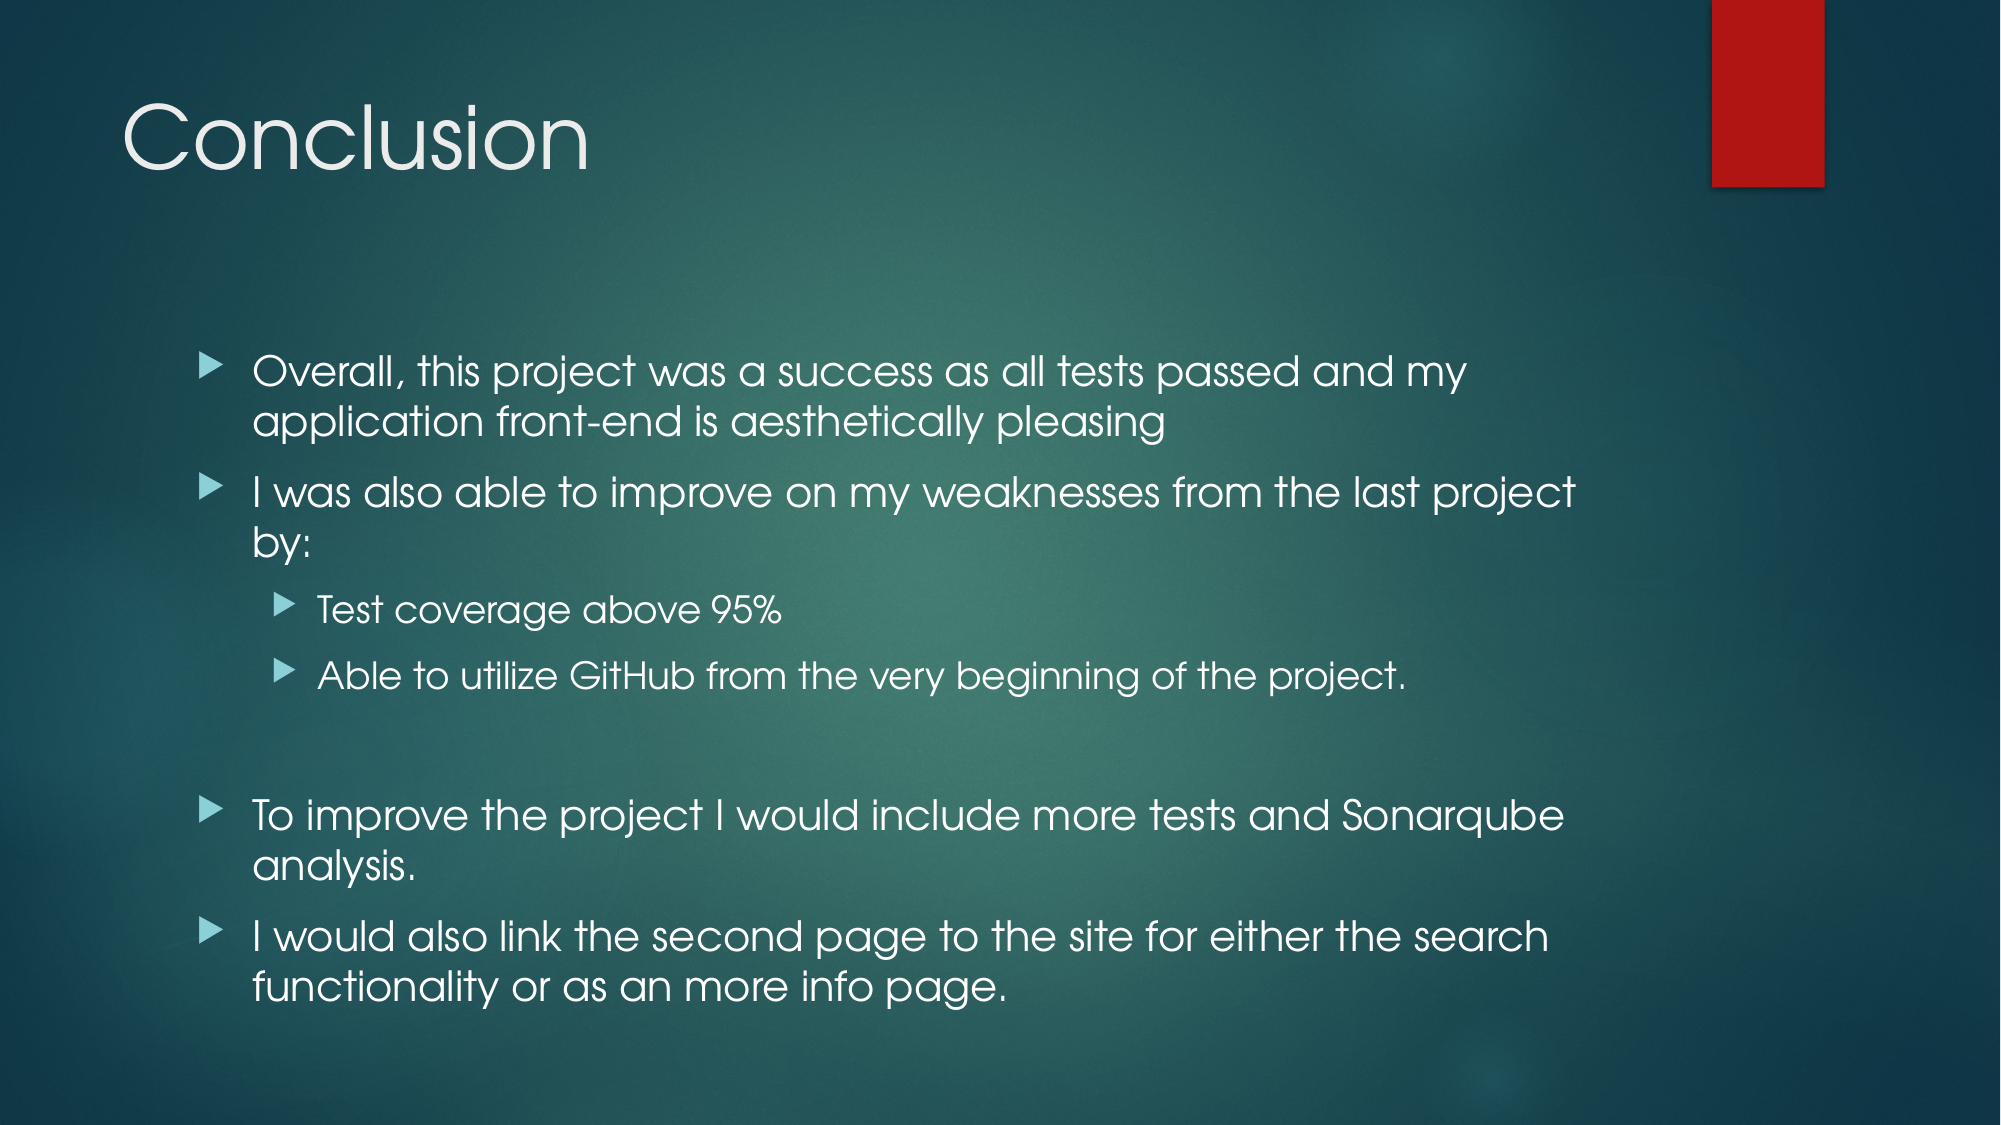

# Conclusion
Overall, this project was a success as all tests passed and my application front-end is aesthetically pleasing
I was also able to improve on my weaknesses from the last project by:
Test coverage above 95%
Able to utilize GitHub from the very beginning of the project.

To improve the project I would include more tests and Sonarqube analysis.
I would also link the second page to the site for either the search functionality or as an more info page.